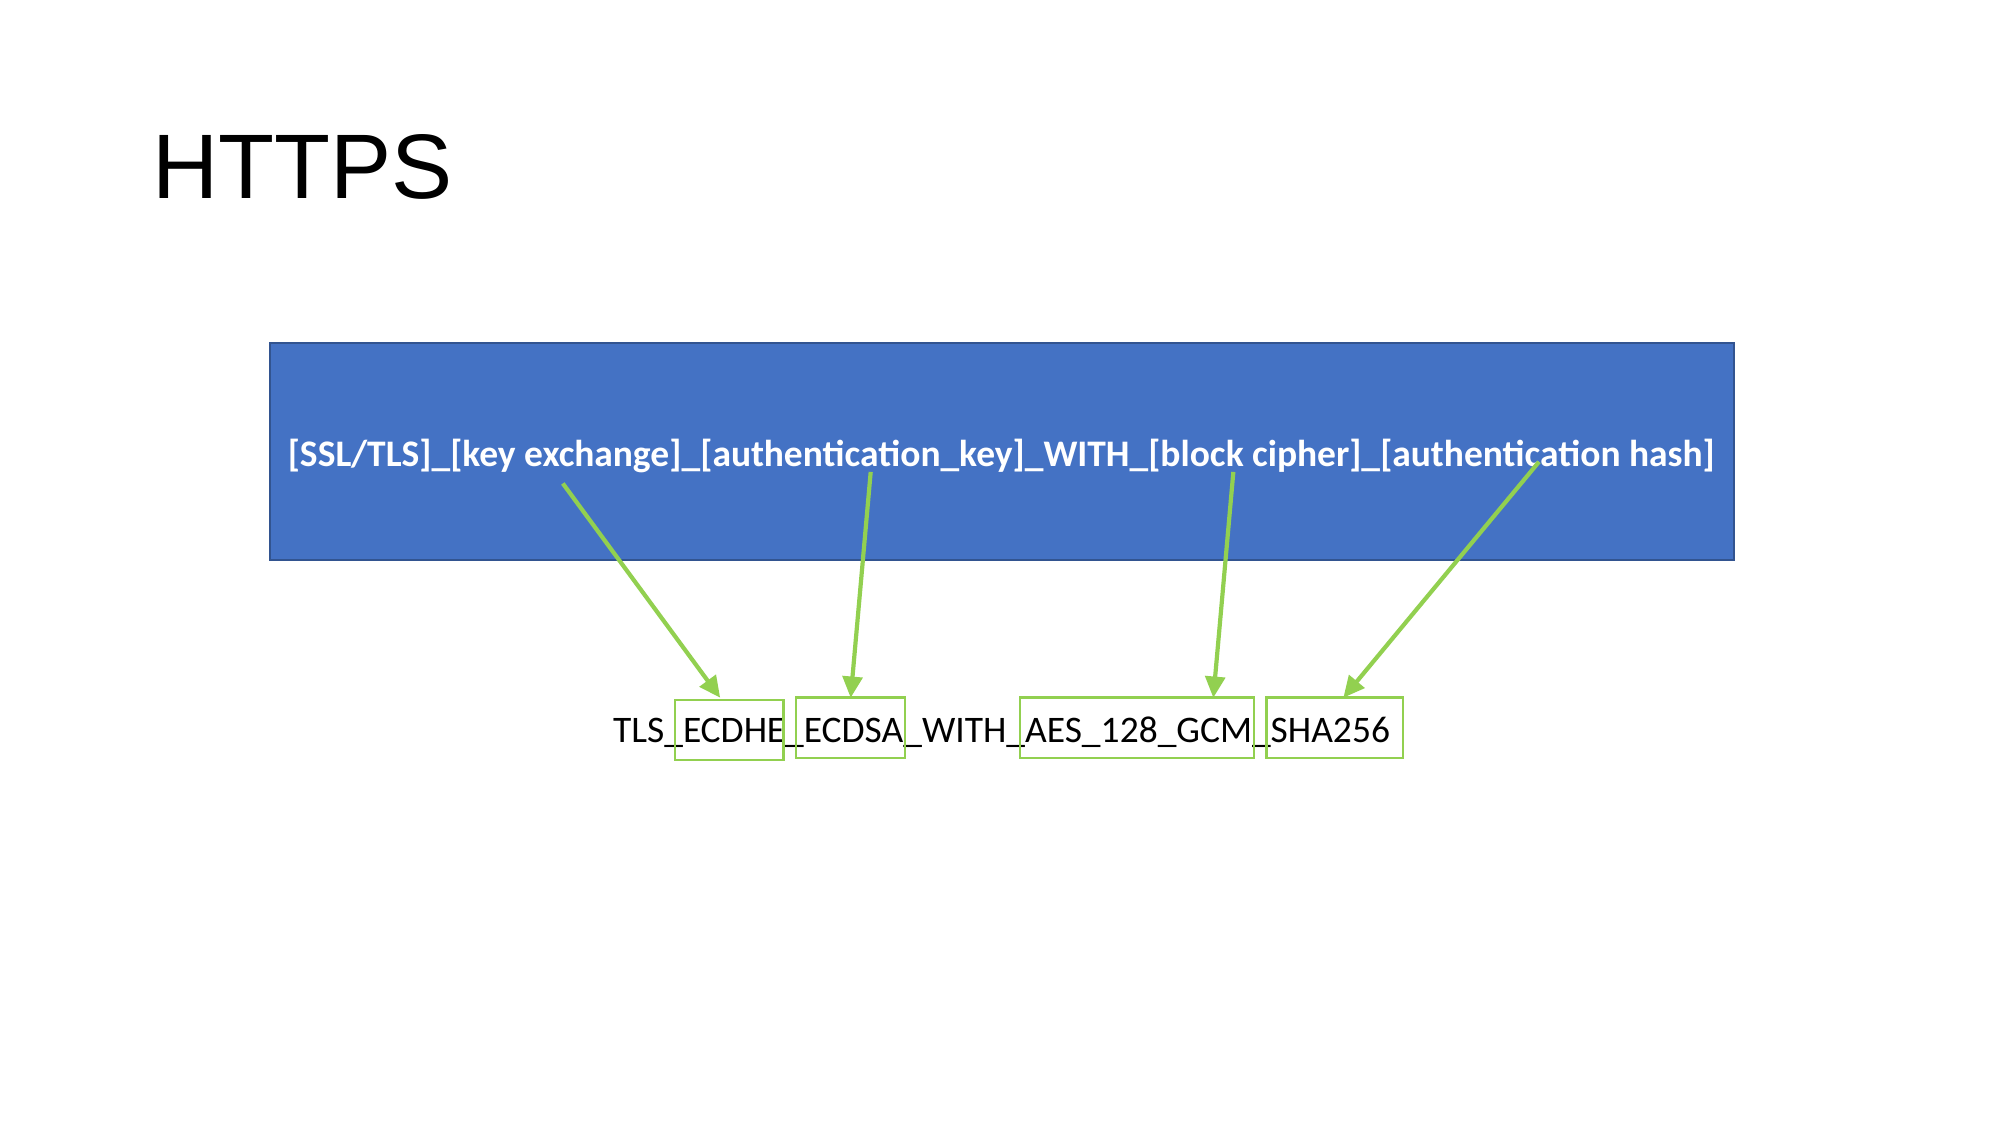

# HTTPS

[SSL/TLS]_[key exchange]_[authentication_key]_WITH_[block cipher]_[authentication hash]
TLS_ECDHE_ECDSA_WITH_AES_128_GCM_SHA256